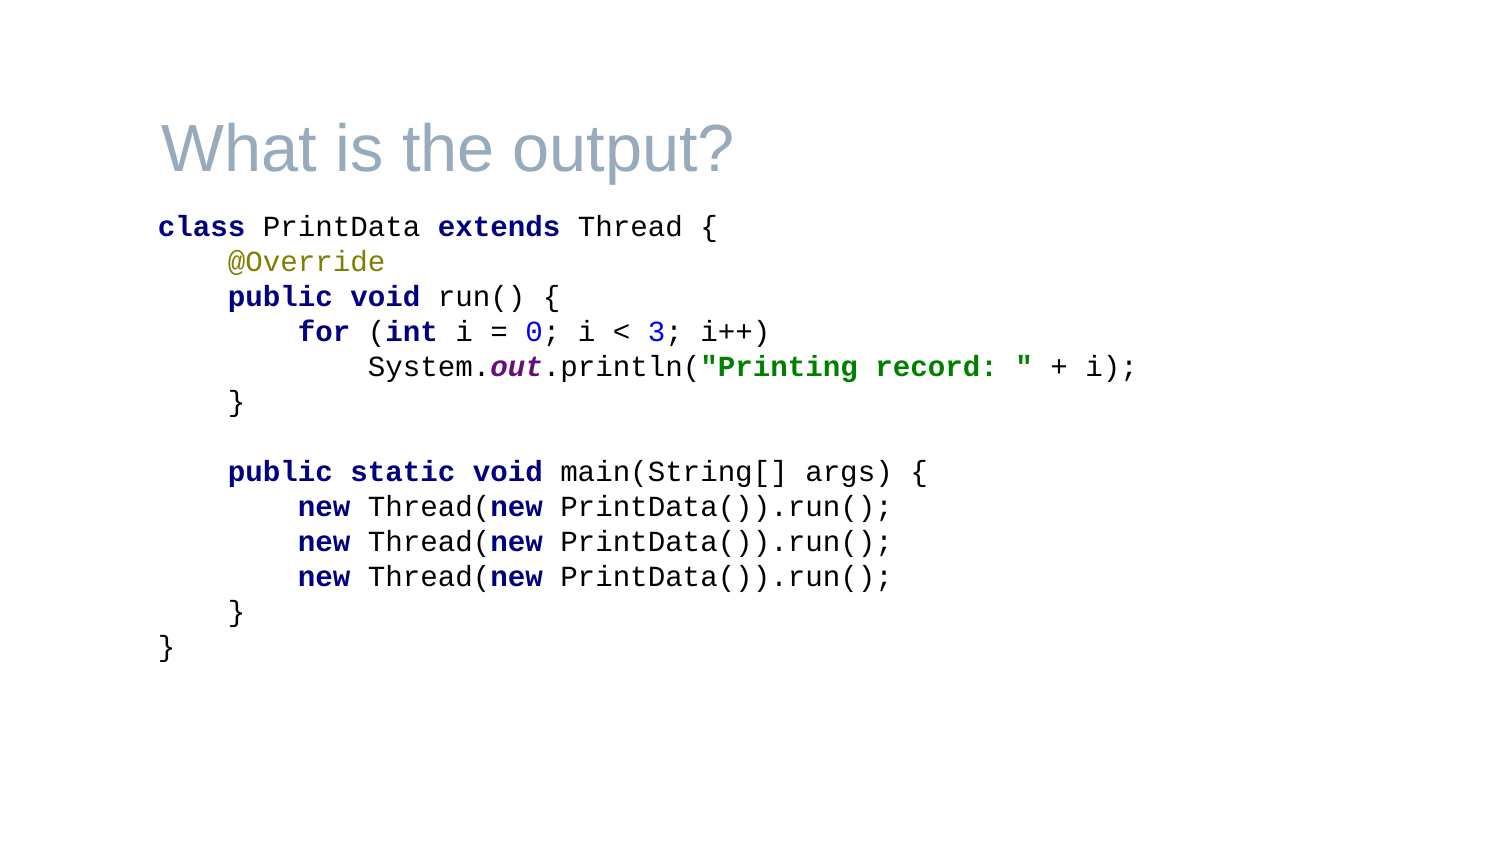

# What is the output?
class PrintData extends Thread {
    @Override
    public void run() {
        for (int i = 0; i < 3; i++)
            System.out.println("Printing record: " + i);
    }
    public static void main(String[] args) {
        new Thread(new PrintData()).run();
        new Thread(new PrintData()).run();
        new Thread(new PrintData()).run();
    }
}